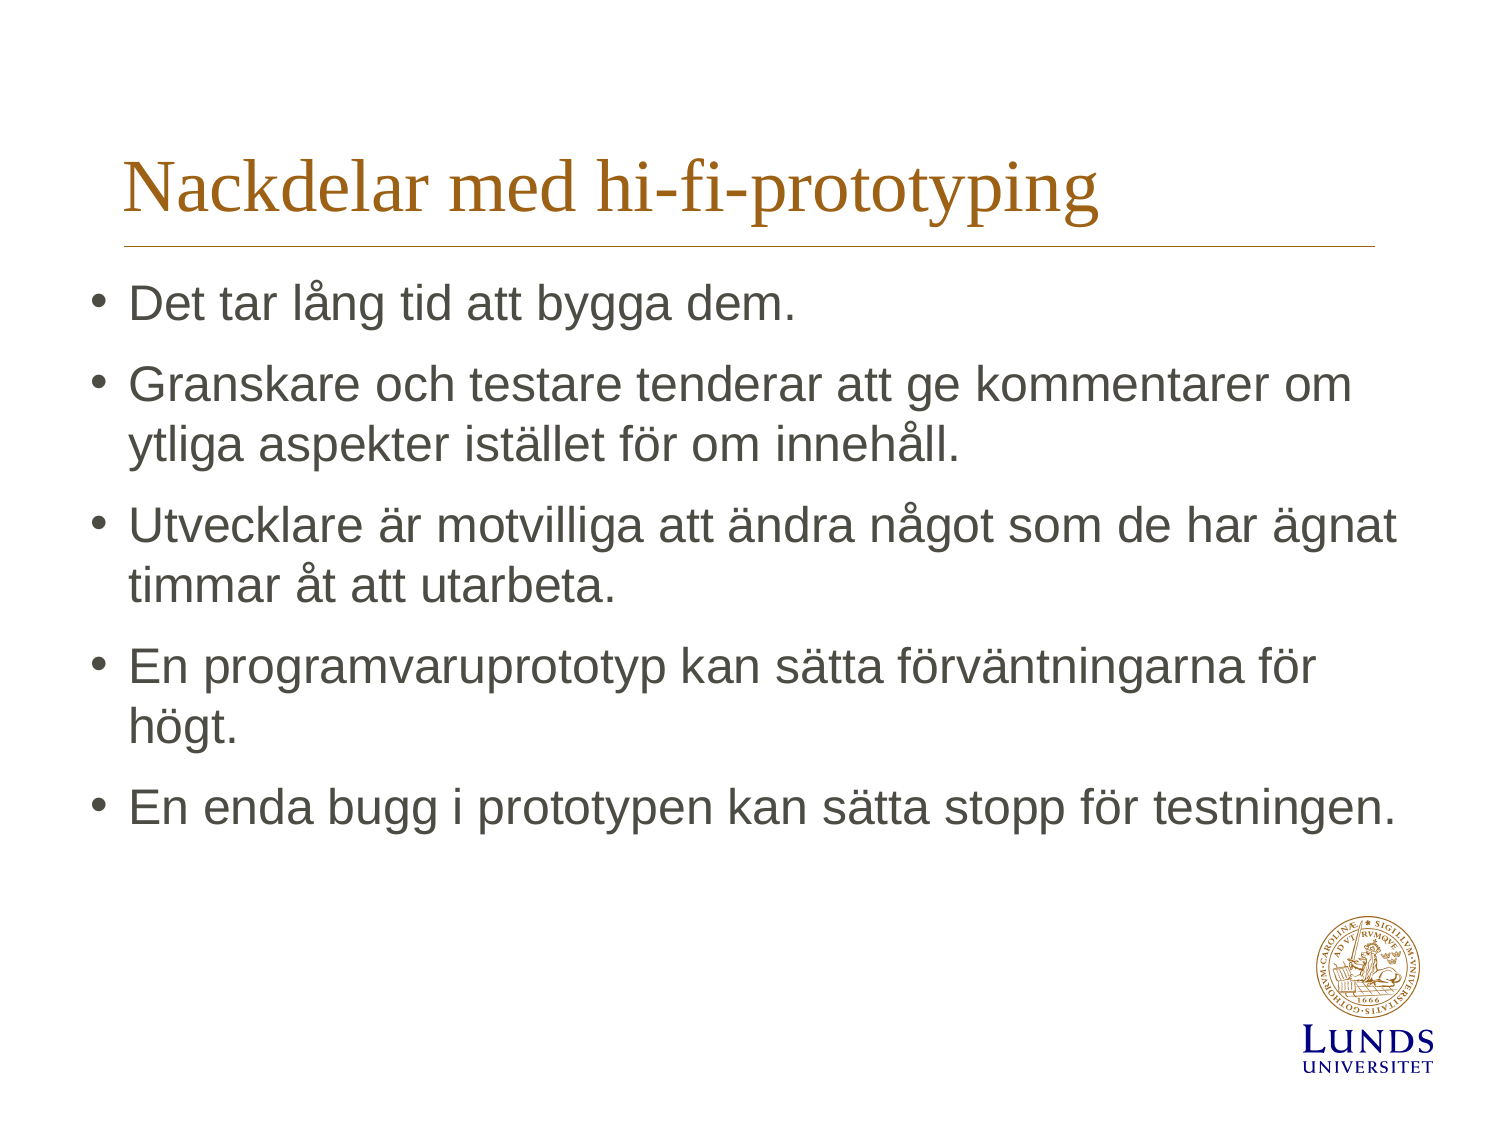

# Nackdelar med hi-fi-prototyping
Det tar lång tid att bygga dem.
Granskare och testare tenderar att ge kommentarer om ytliga aspekter istället för om innehåll.
Utvecklare är motvilliga att ändra något som de har ägnat timmar åt att utarbeta.
En programvaruprototyp kan sätta förväntningarna för högt.
En enda bugg i prototypen kan sätta stopp för testningen.